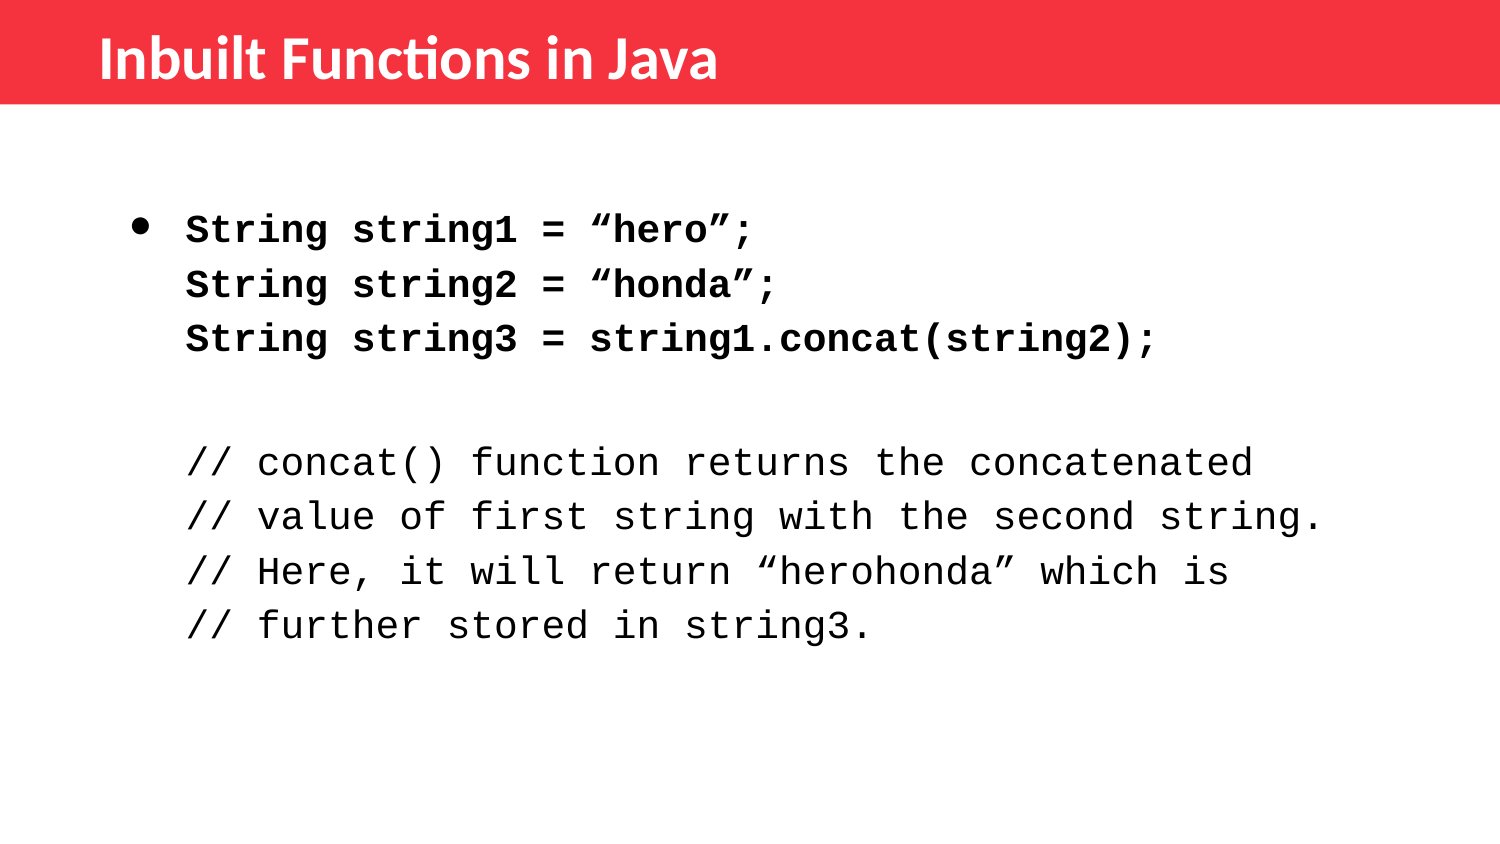

Inbuilt Functions in Java

String string1 = “hero”;
String string2 = “honda”;
String string3 = string1.concat(string2);

// concat() function returns the concatenated
// value of first string with the second string.
// Here, it will return “herohonda” which is
// further stored in string3.